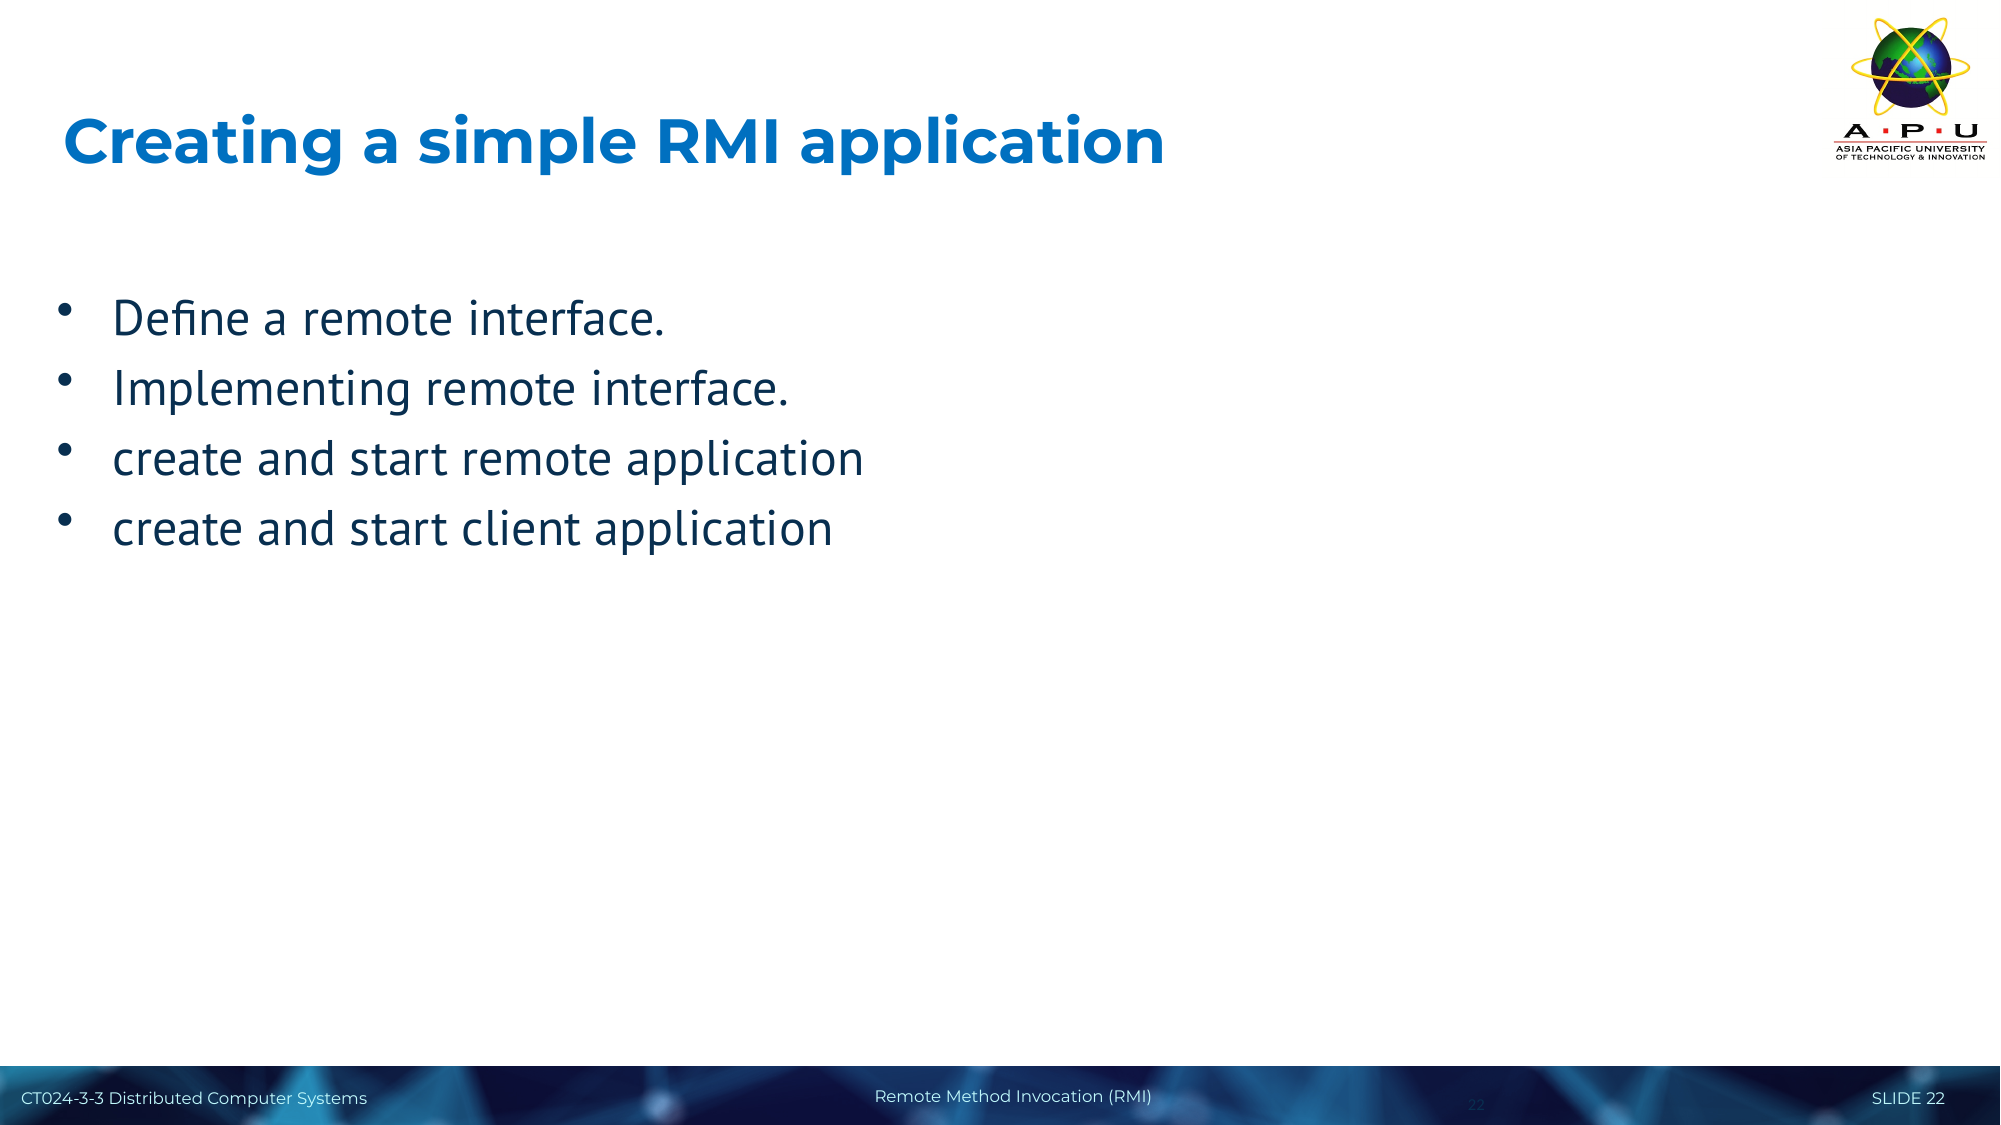

# Creating a simple RMI application
Define a remote interface.
Implementing remote interface.
create and start remote application
create and start client application

22